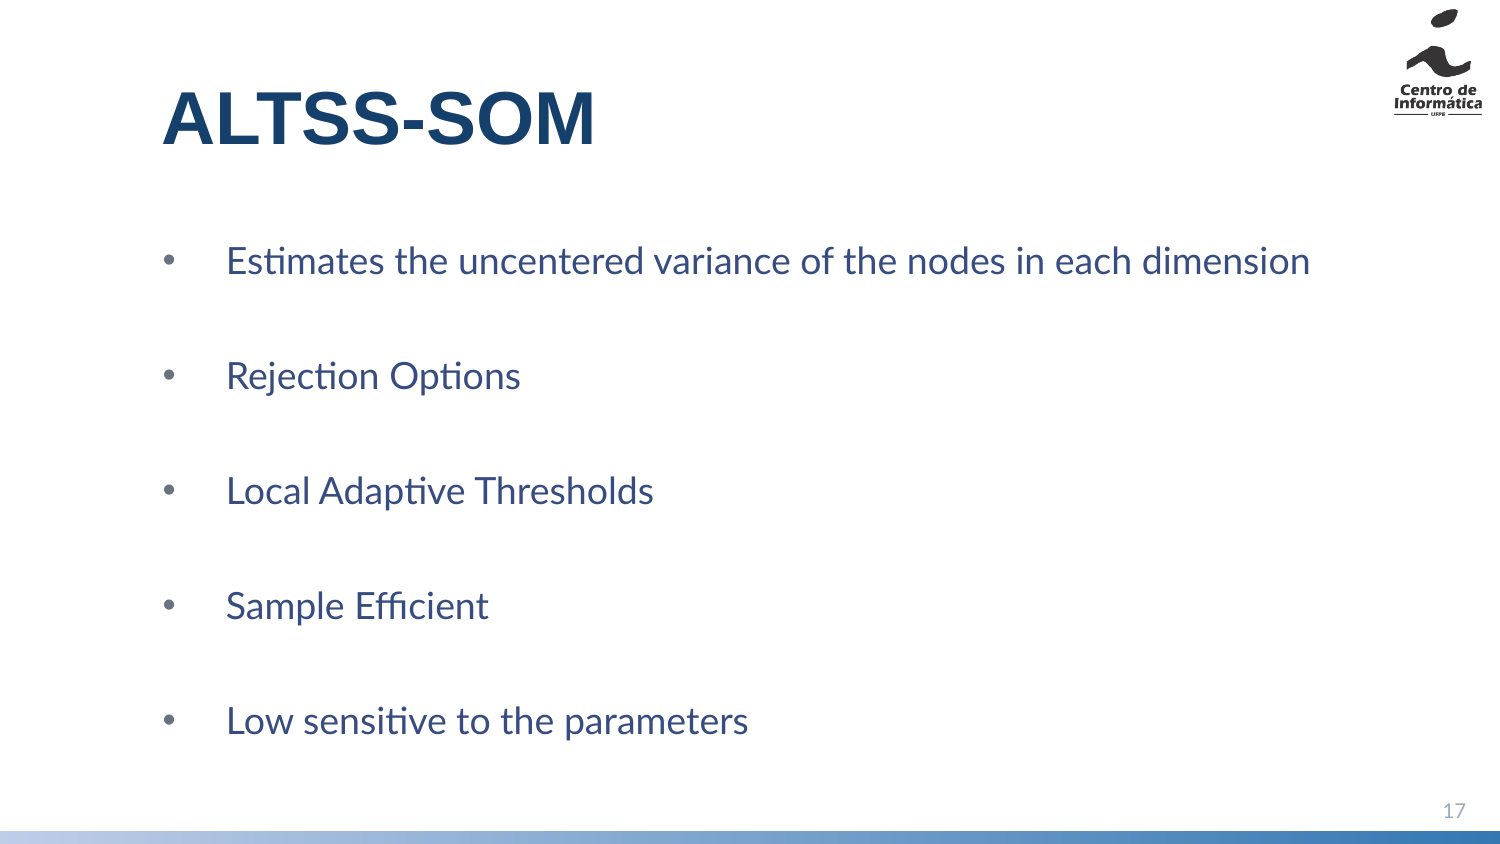

# ALTSS-SOM
Estimates the uncentered variance of the nodes in each dimension

Rejection Options

Local Adaptive Thresholds

Sample Efficient

Low sensitive to the parameters
17